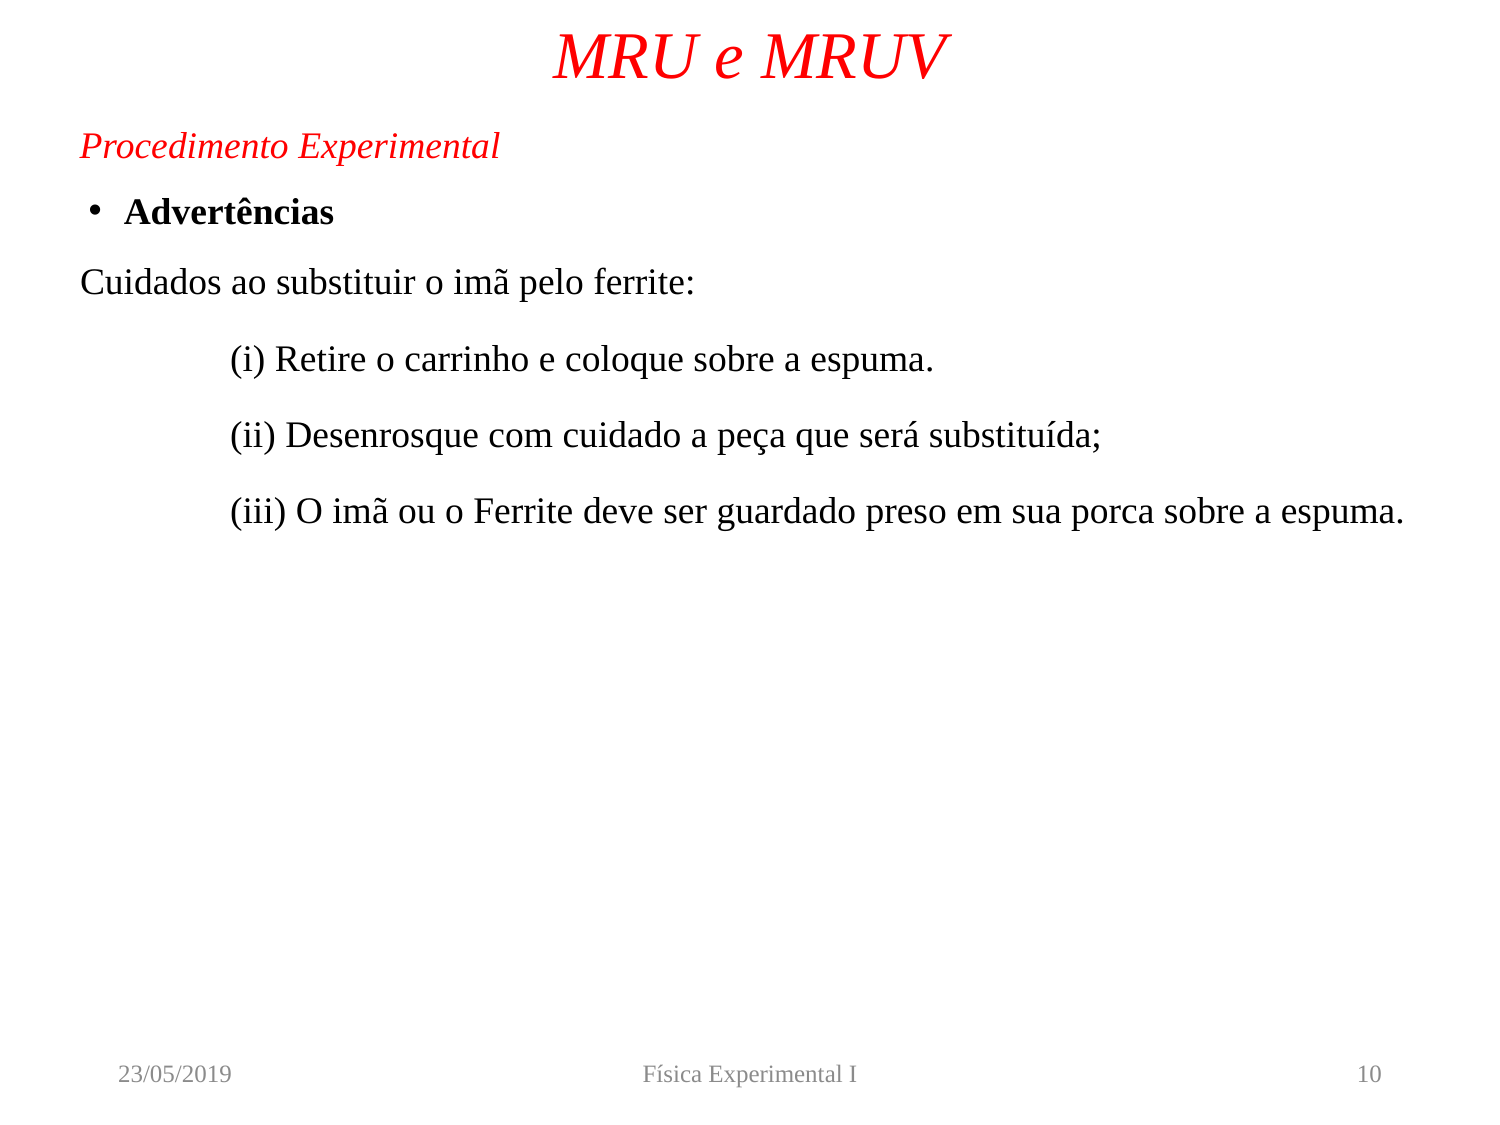

# MRU e MRUV
Procedimento Experimental
Advertências
Cuidados ao substituir o imã pelo ferrite:
	(i) Retire o carrinho e coloque sobre a espuma.
	(ii) Desenrosque com cuidado a peça que será substituída;
	(iii) O imã ou o Ferrite deve ser guardado preso em sua porca sobre a espuma.
23/05/2019
Física Experimental I
10